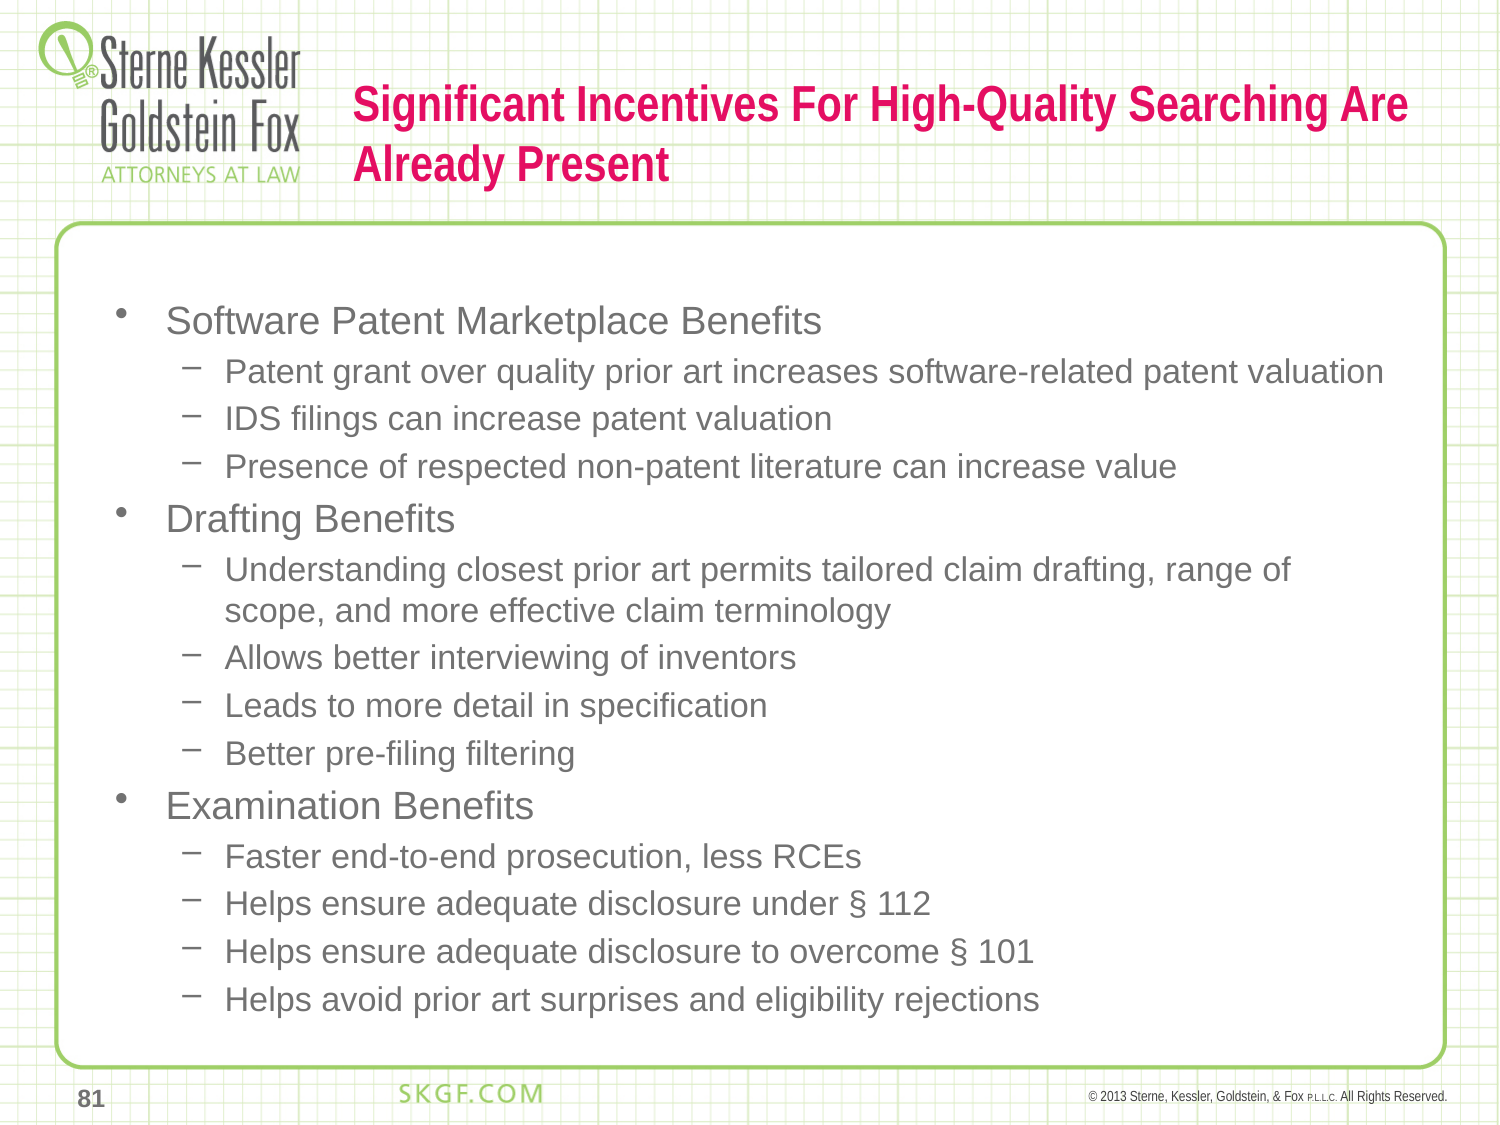

# Significant Incentives For High-Quality Searching Are Already Present
Software Patent Marketplace Benefits
Patent grant over quality prior art increases software-related patent valuation
IDS filings can increase patent valuation
Presence of respected non-patent literature can increase value
Drafting Benefits
Understanding closest prior art permits tailored claim drafting, range of scope, and more effective claim terminology
Allows better interviewing of inventors
Leads to more detail in specification
Better pre-filing filtering
Examination Benefits
Faster end-to-end prosecution, less RCEs
Helps ensure adequate disclosure under § 112
Helps ensure adequate disclosure to overcome § 101
Helps avoid prior art surprises and eligibility rejections

81